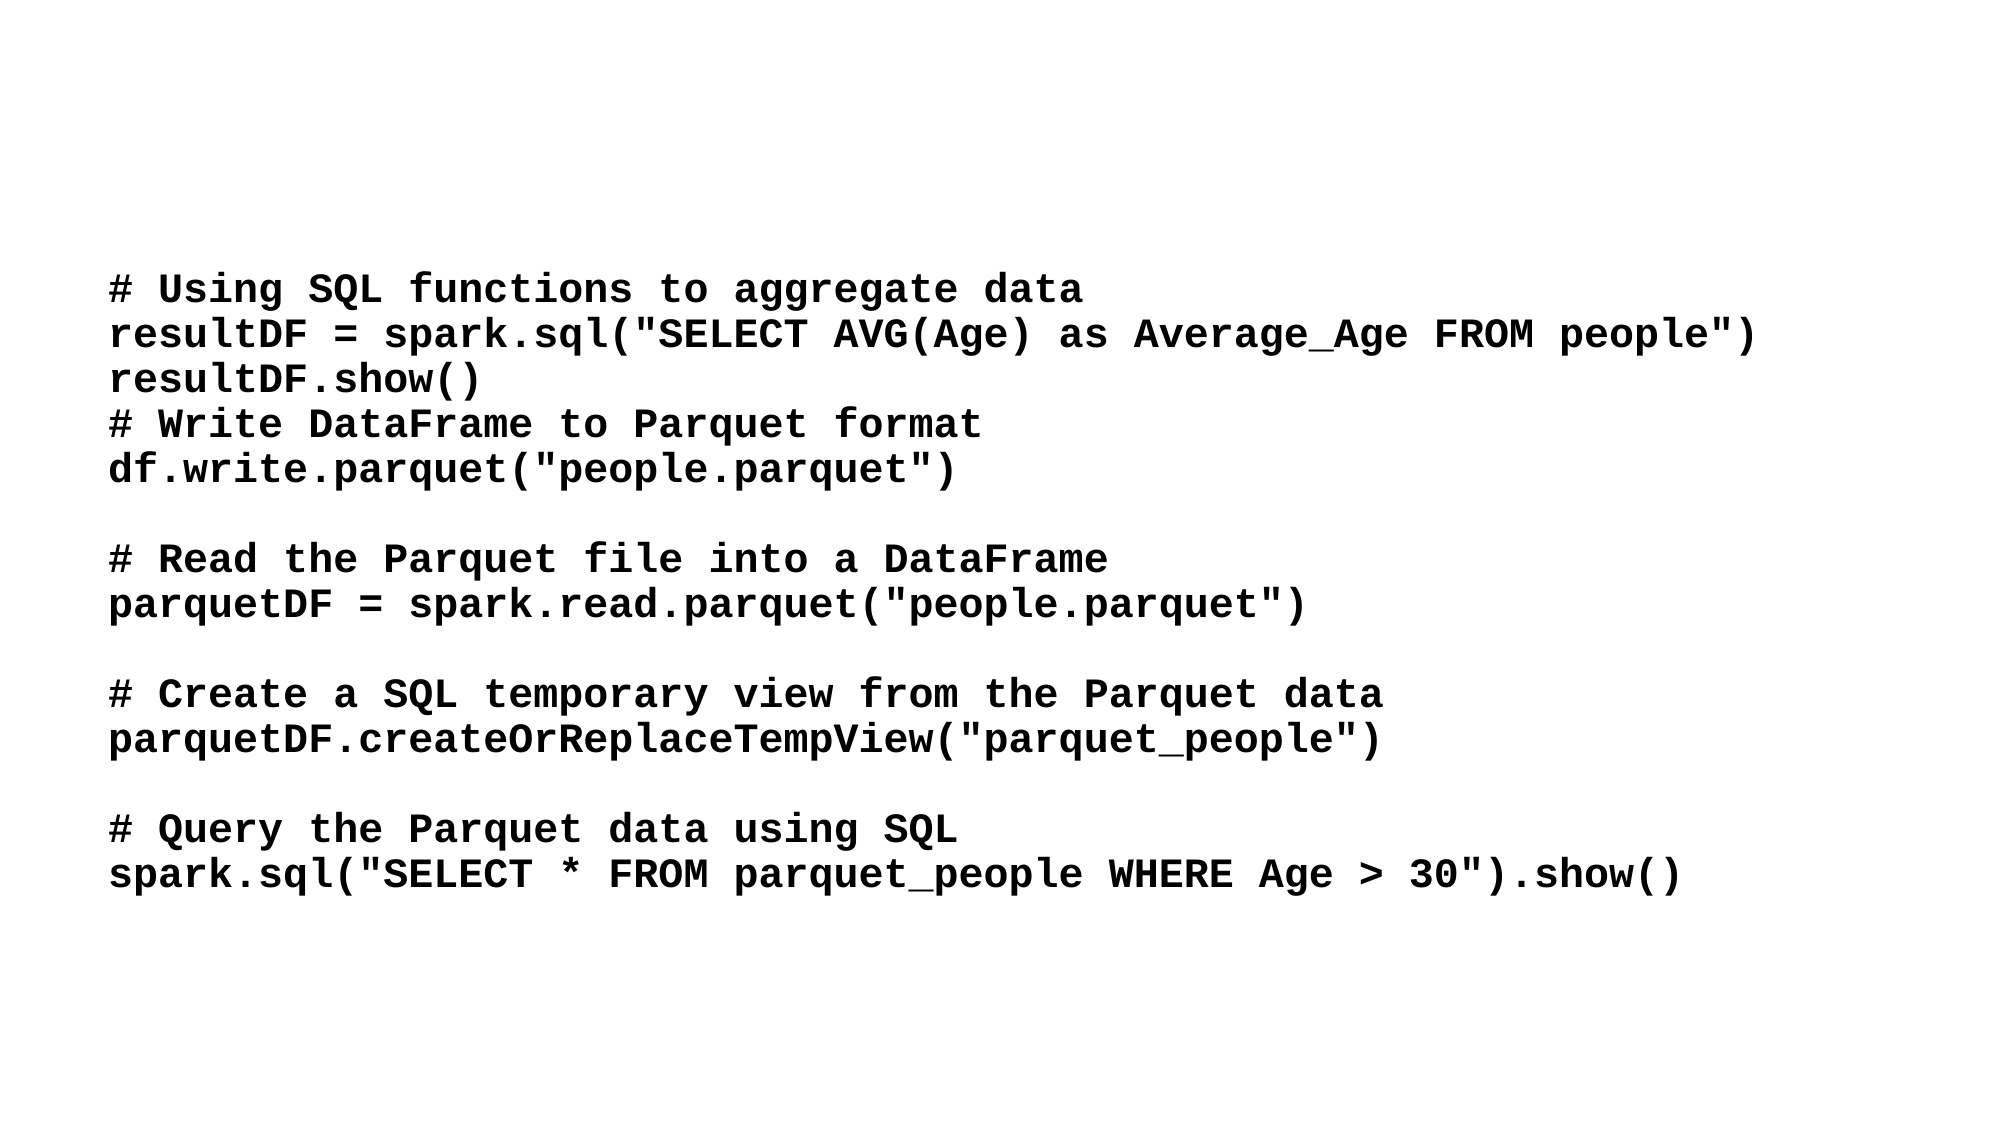

#
# Using SQL functions to aggregate data
resultDF = spark.sql("SELECT AVG(Age) as Average_Age FROM people")
resultDF.show()
# Write DataFrame to Parquet format
df.write.parquet("people.parquet")

# Read the Parquet file into a DataFrame
parquetDF = spark.read.parquet("people.parquet")

# Create a SQL temporary view from the Parquet data
parquetDF.createOrReplaceTempView("parquet_people")

# Query the Parquet data using SQL
spark.sql("SELECT * FROM parquet_people WHERE Age > 30").show()